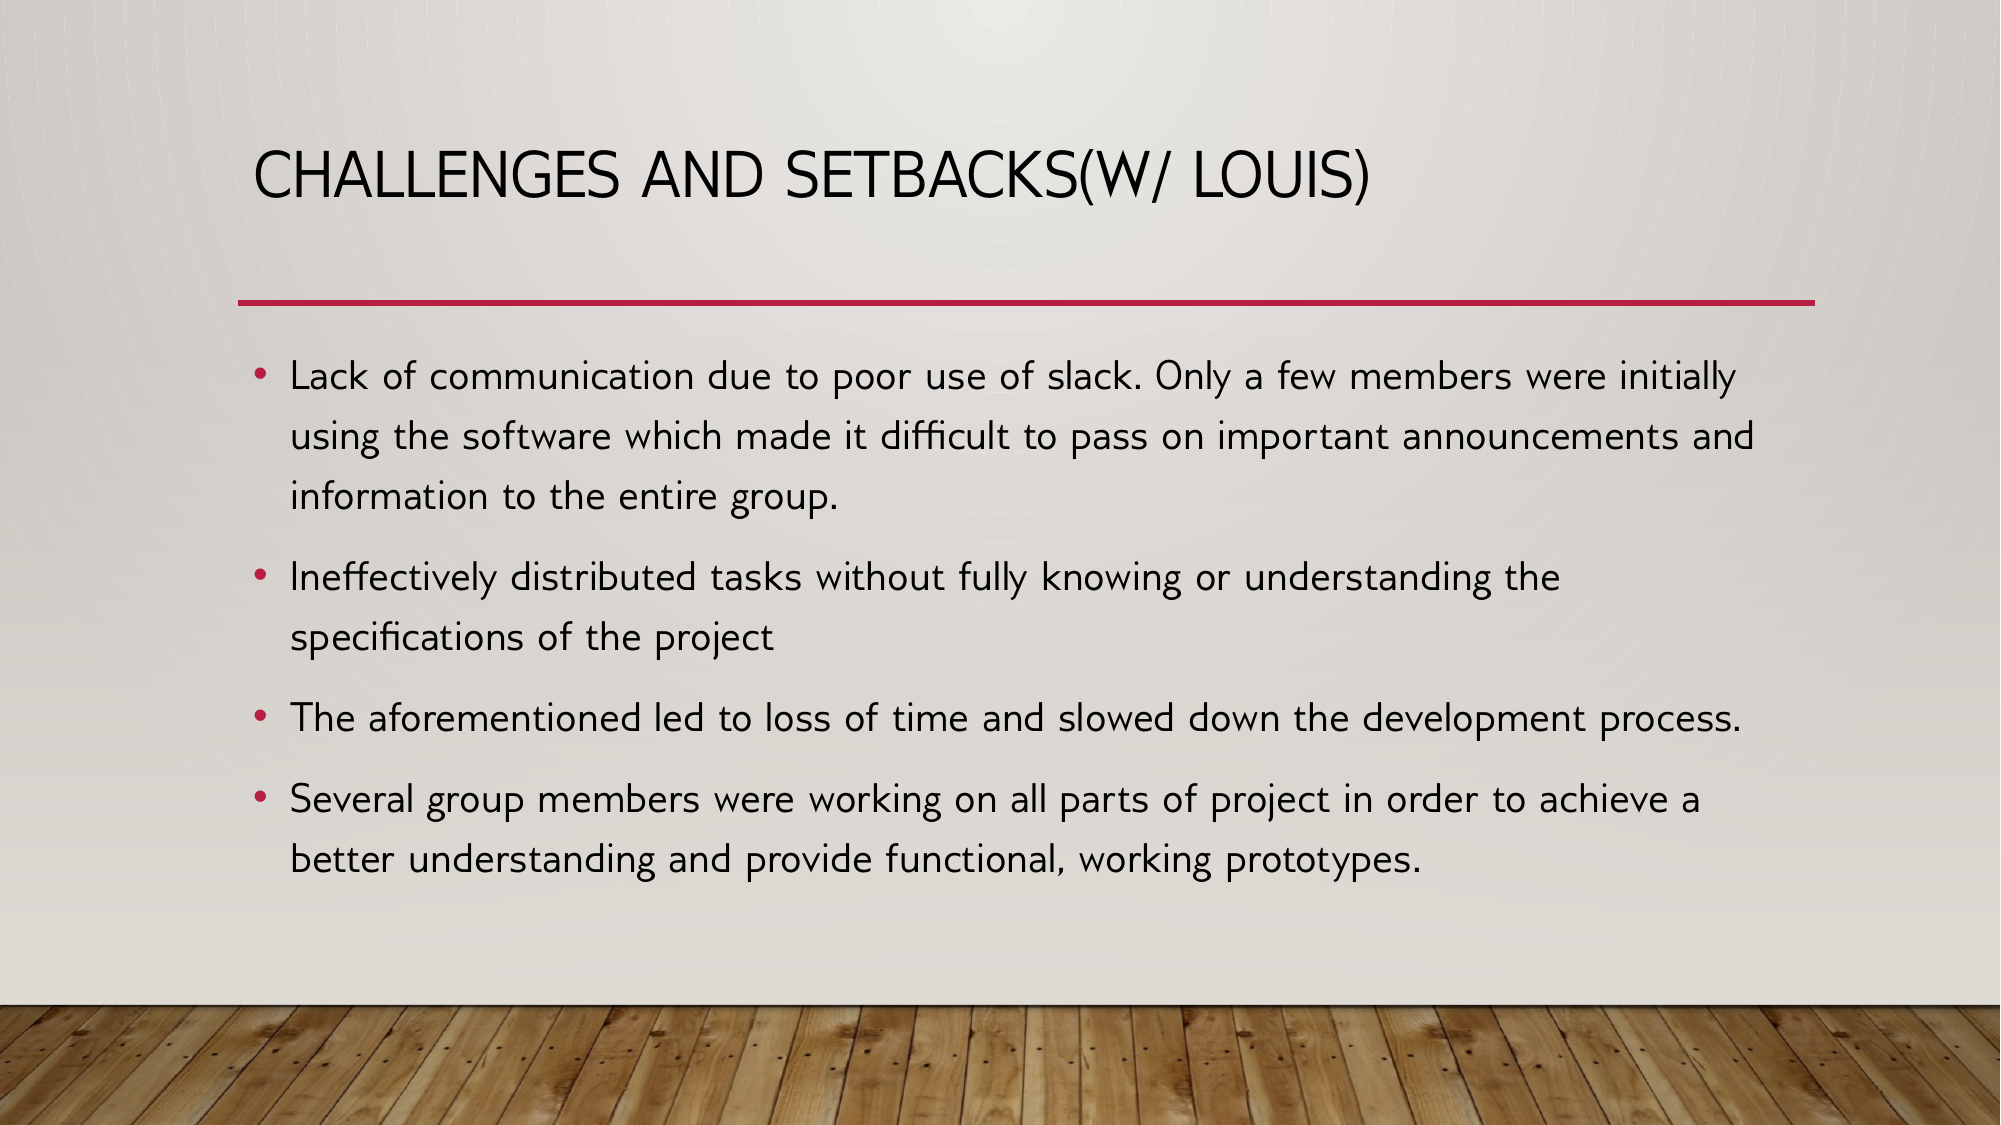

# Challenges and setbacks(W/ Louis)
Lack of communication due to poor use of slack. Only a few members were initially using the software which made it difficult to pass on important announcements and information to the entire group.
Ineffectively distributed tasks without fully knowing or understanding the specifications of the project
The aforementioned led to loss of time and slowed down the development process.
Several group members were working on all parts of project in order to achieve a better understanding and provide functional, working prototypes.